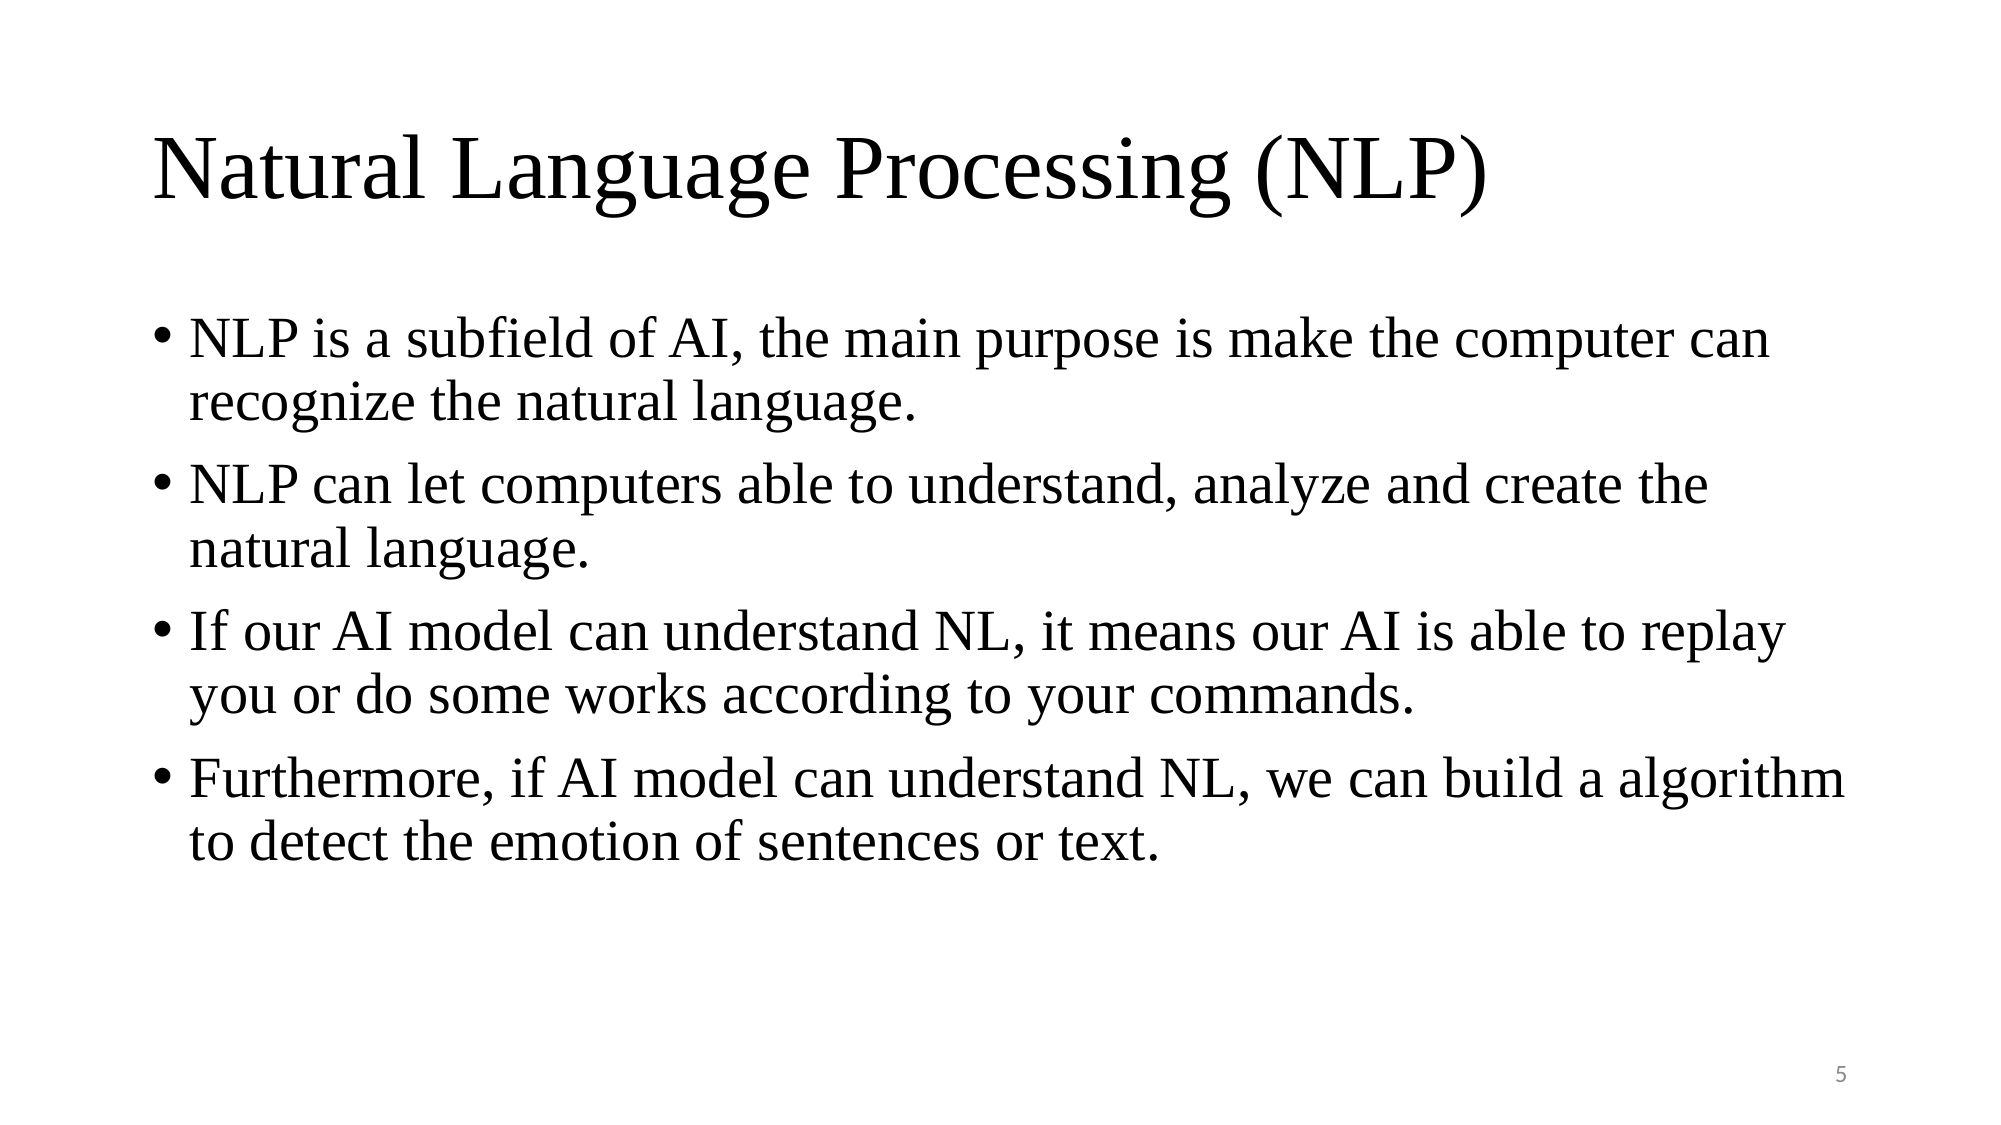

# Natural Language Processing (NLP)
NLP is a subfield of AI, the main purpose is make the computer can recognize the natural language.
NLP can let computers able to understand, analyze and create the natural language.
If our AI model can understand NL, it means our AI is able to replay you or do some works according to your commands.
Furthermore, if AI model can understand NL, we can build a algorithm to detect the emotion of sentences or text.
5